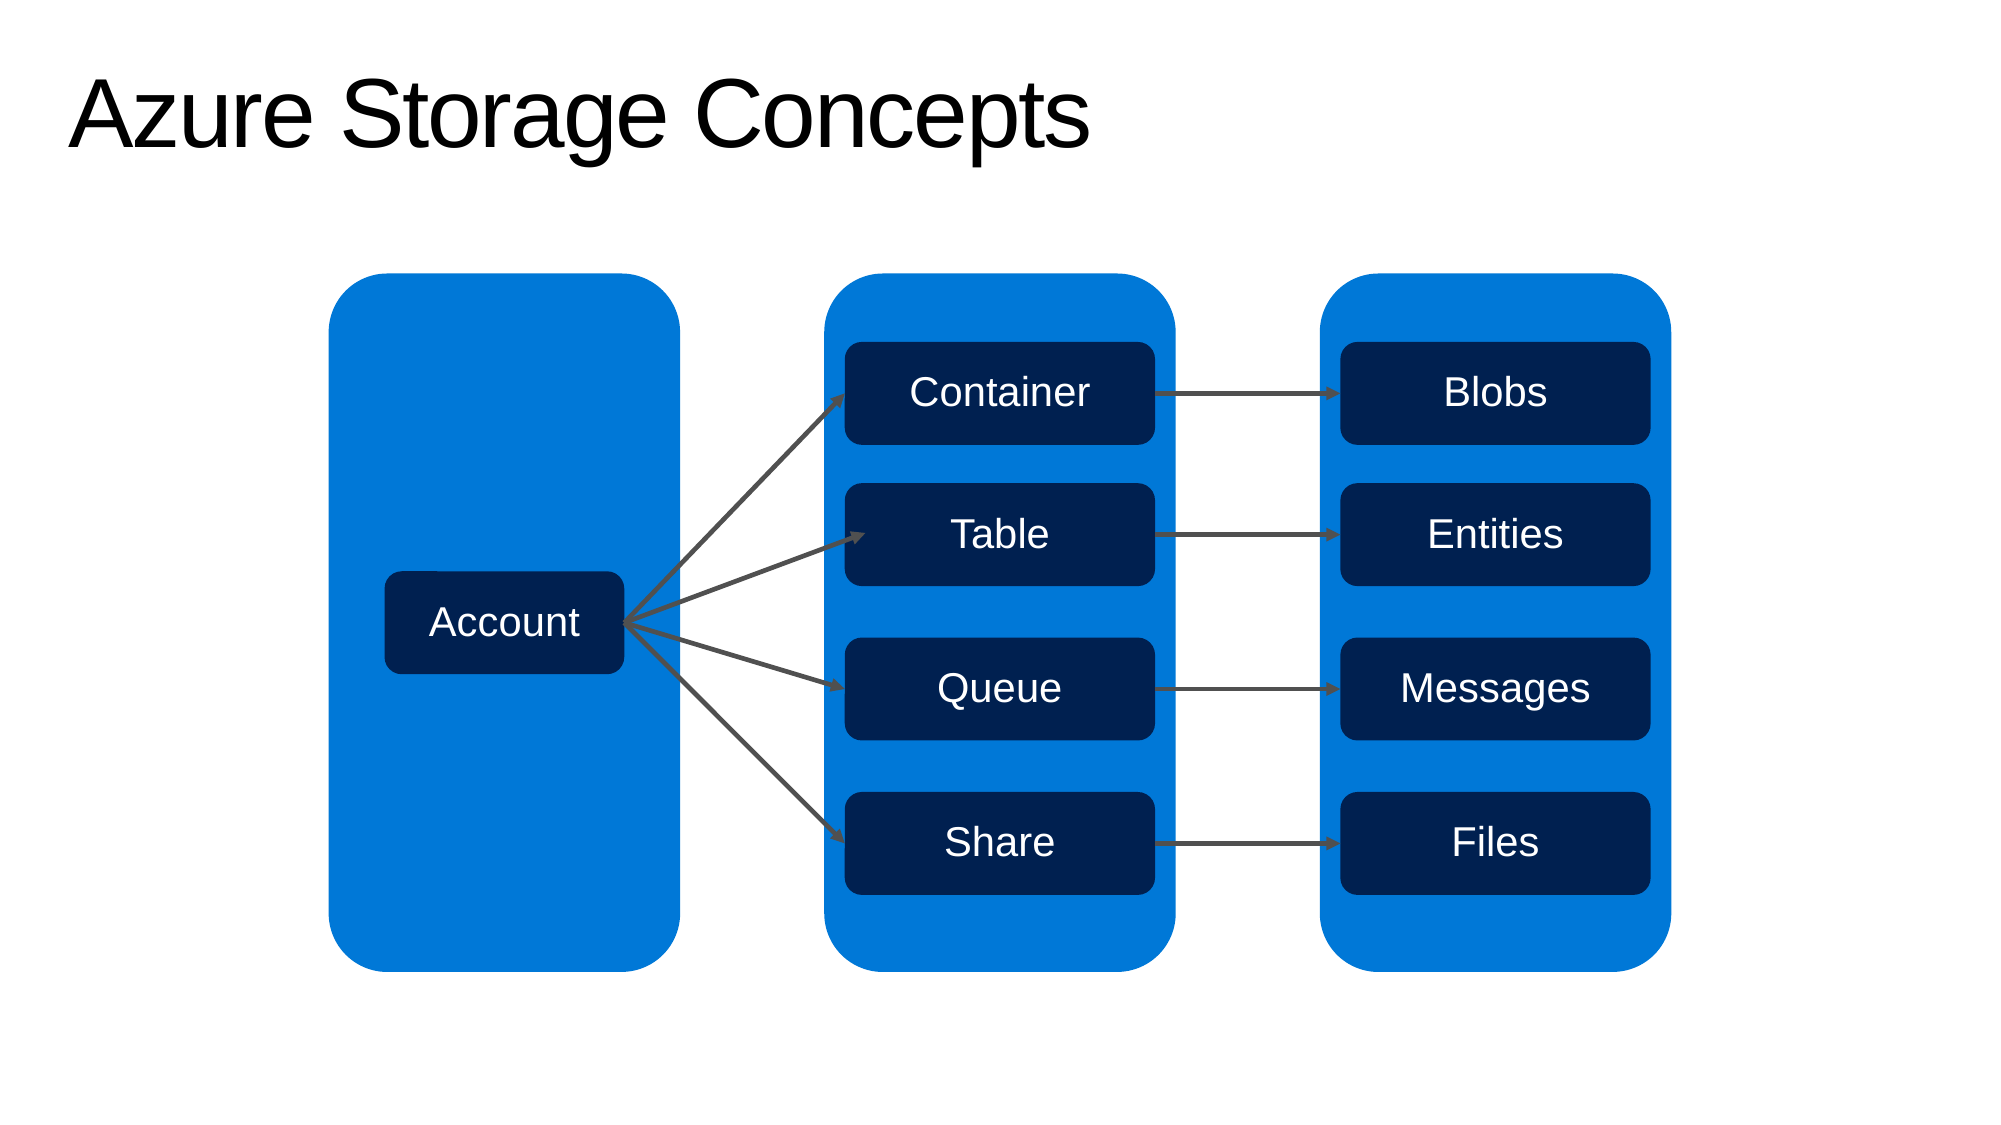

# Azure Storage Concepts

Container
Blobs
Table
Entities
Account
Queue
Messages
Share
Files